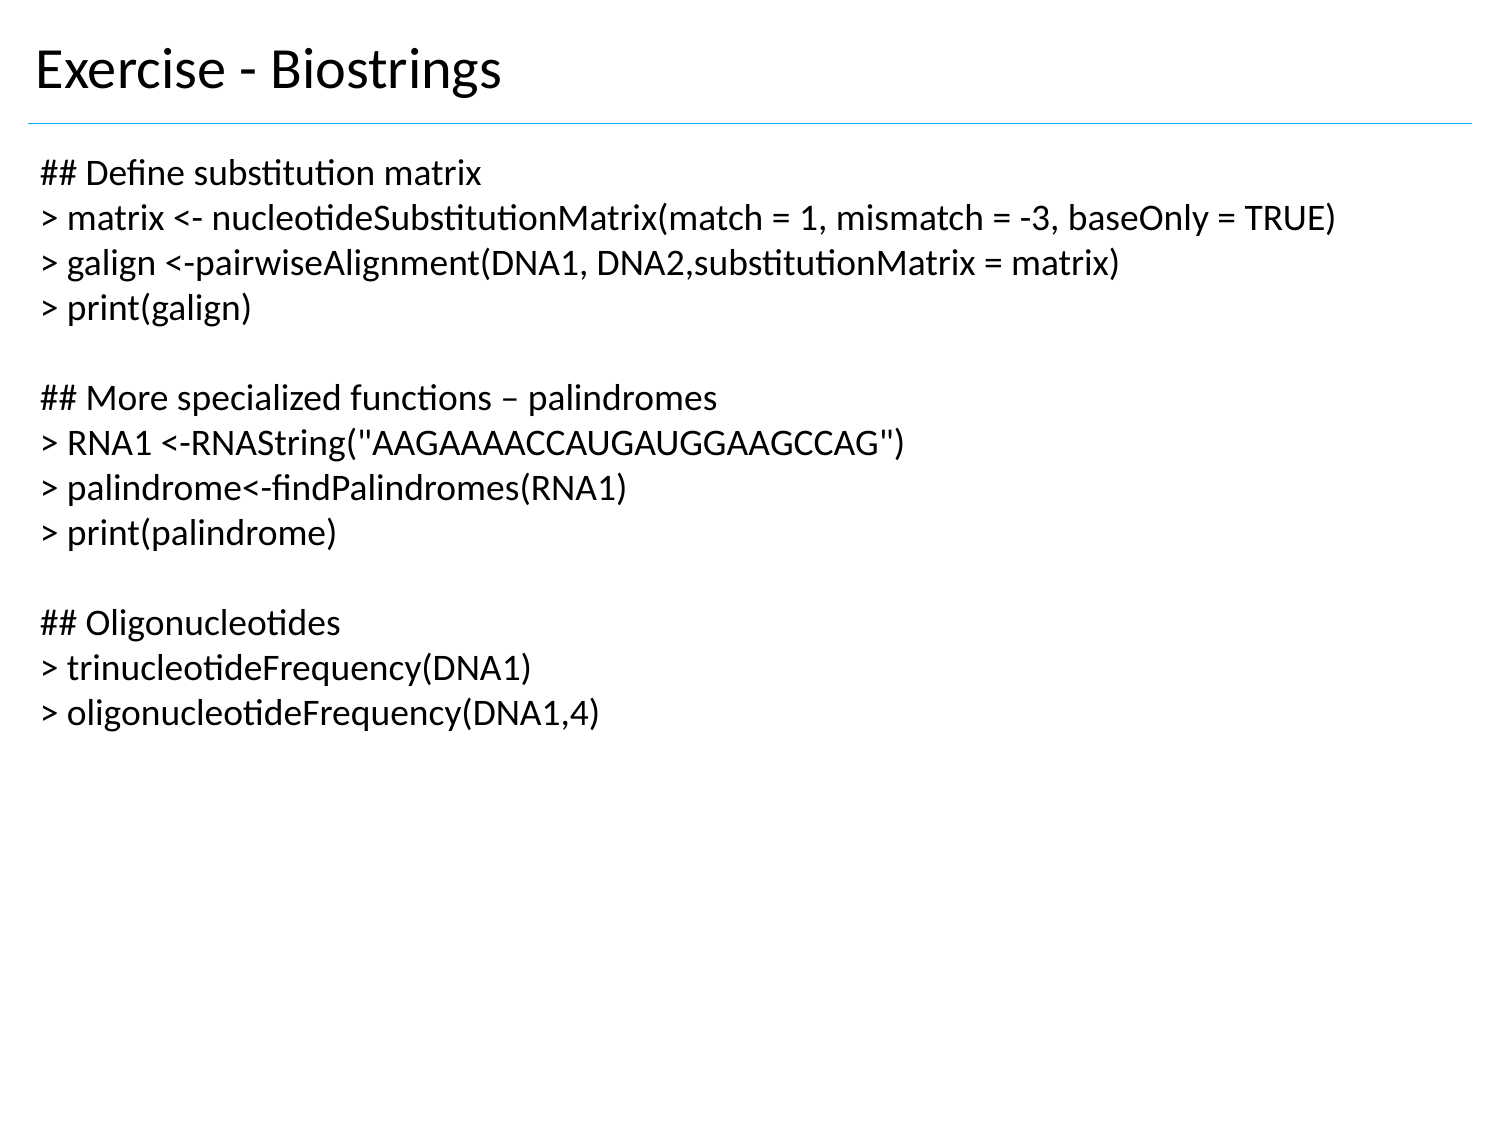

Exercise - Biostrings
## Define substitution matrix
> matrix <- nucleotideSubstitutionMatrix(match = 1, mismatch = -3, baseOnly = TRUE)
> galign <-pairwiseAlignment(DNA1, DNA2,substitutionMatrix = matrix)
> print(galign)

## More specialized functions – palindromes
> RNA1 <-RNAString("AAGAAAACCAUGAUGGAAGCCAG")
> palindrome<-findPalindromes(RNA1)
> print(palindrome)

## Oligonucleotides
> trinucleotideFrequency(DNA1)
> oligonucleotideFrequency(DNA1,4)